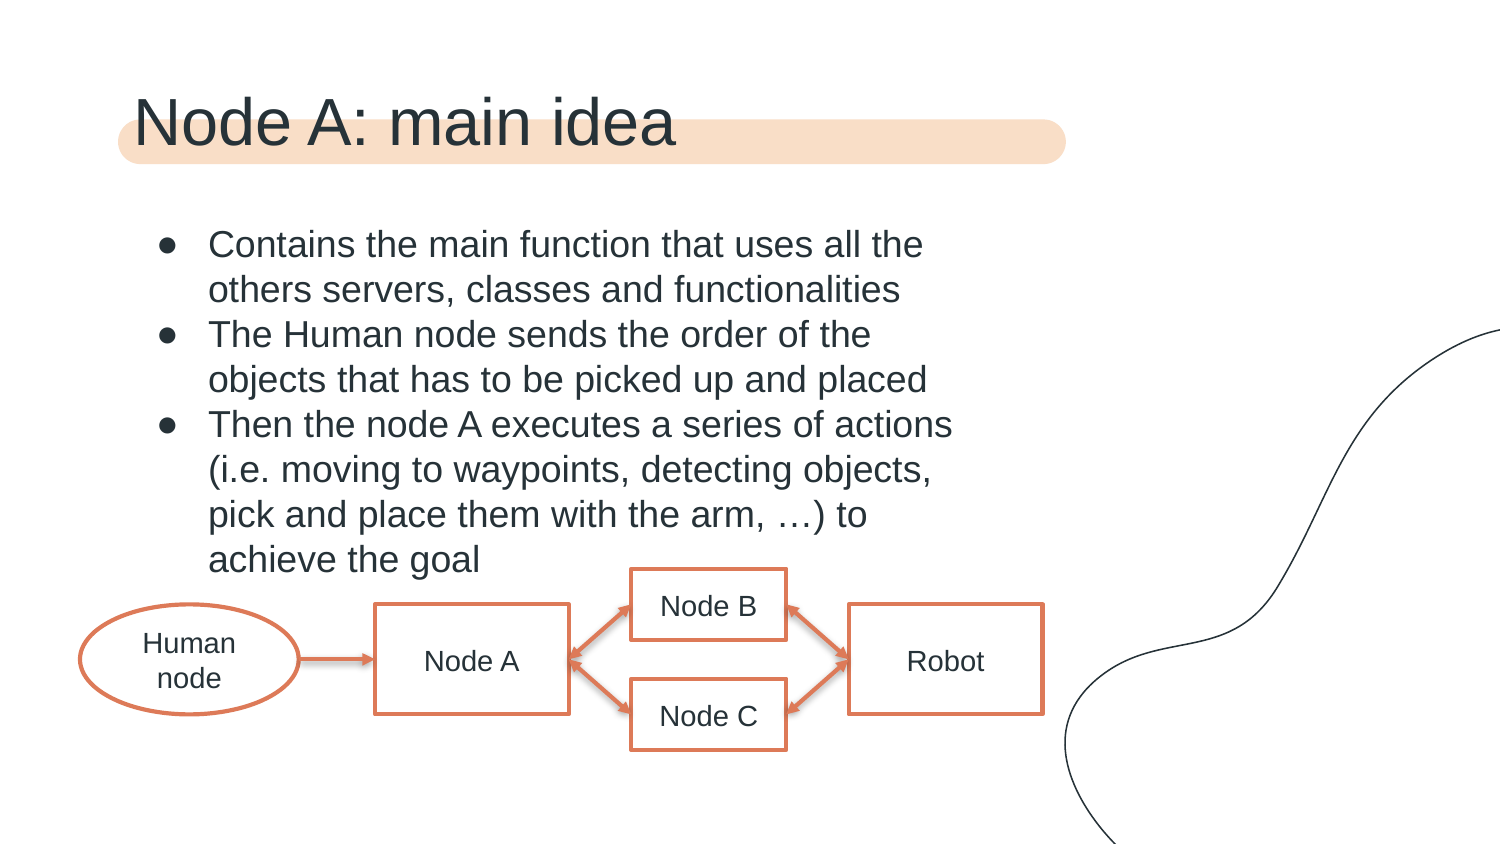

# Node A: main idea
Contains the main function that uses all the others servers, classes and functionalities
The Human node sends the order of the objects that has to be picked up and placed
Then the node A executes a series of actions (i.e. moving to waypoints, detecting objects, pick and place them with the arm, …) to achieve the goal
Node B
Human node
Node A
Robot
Node C